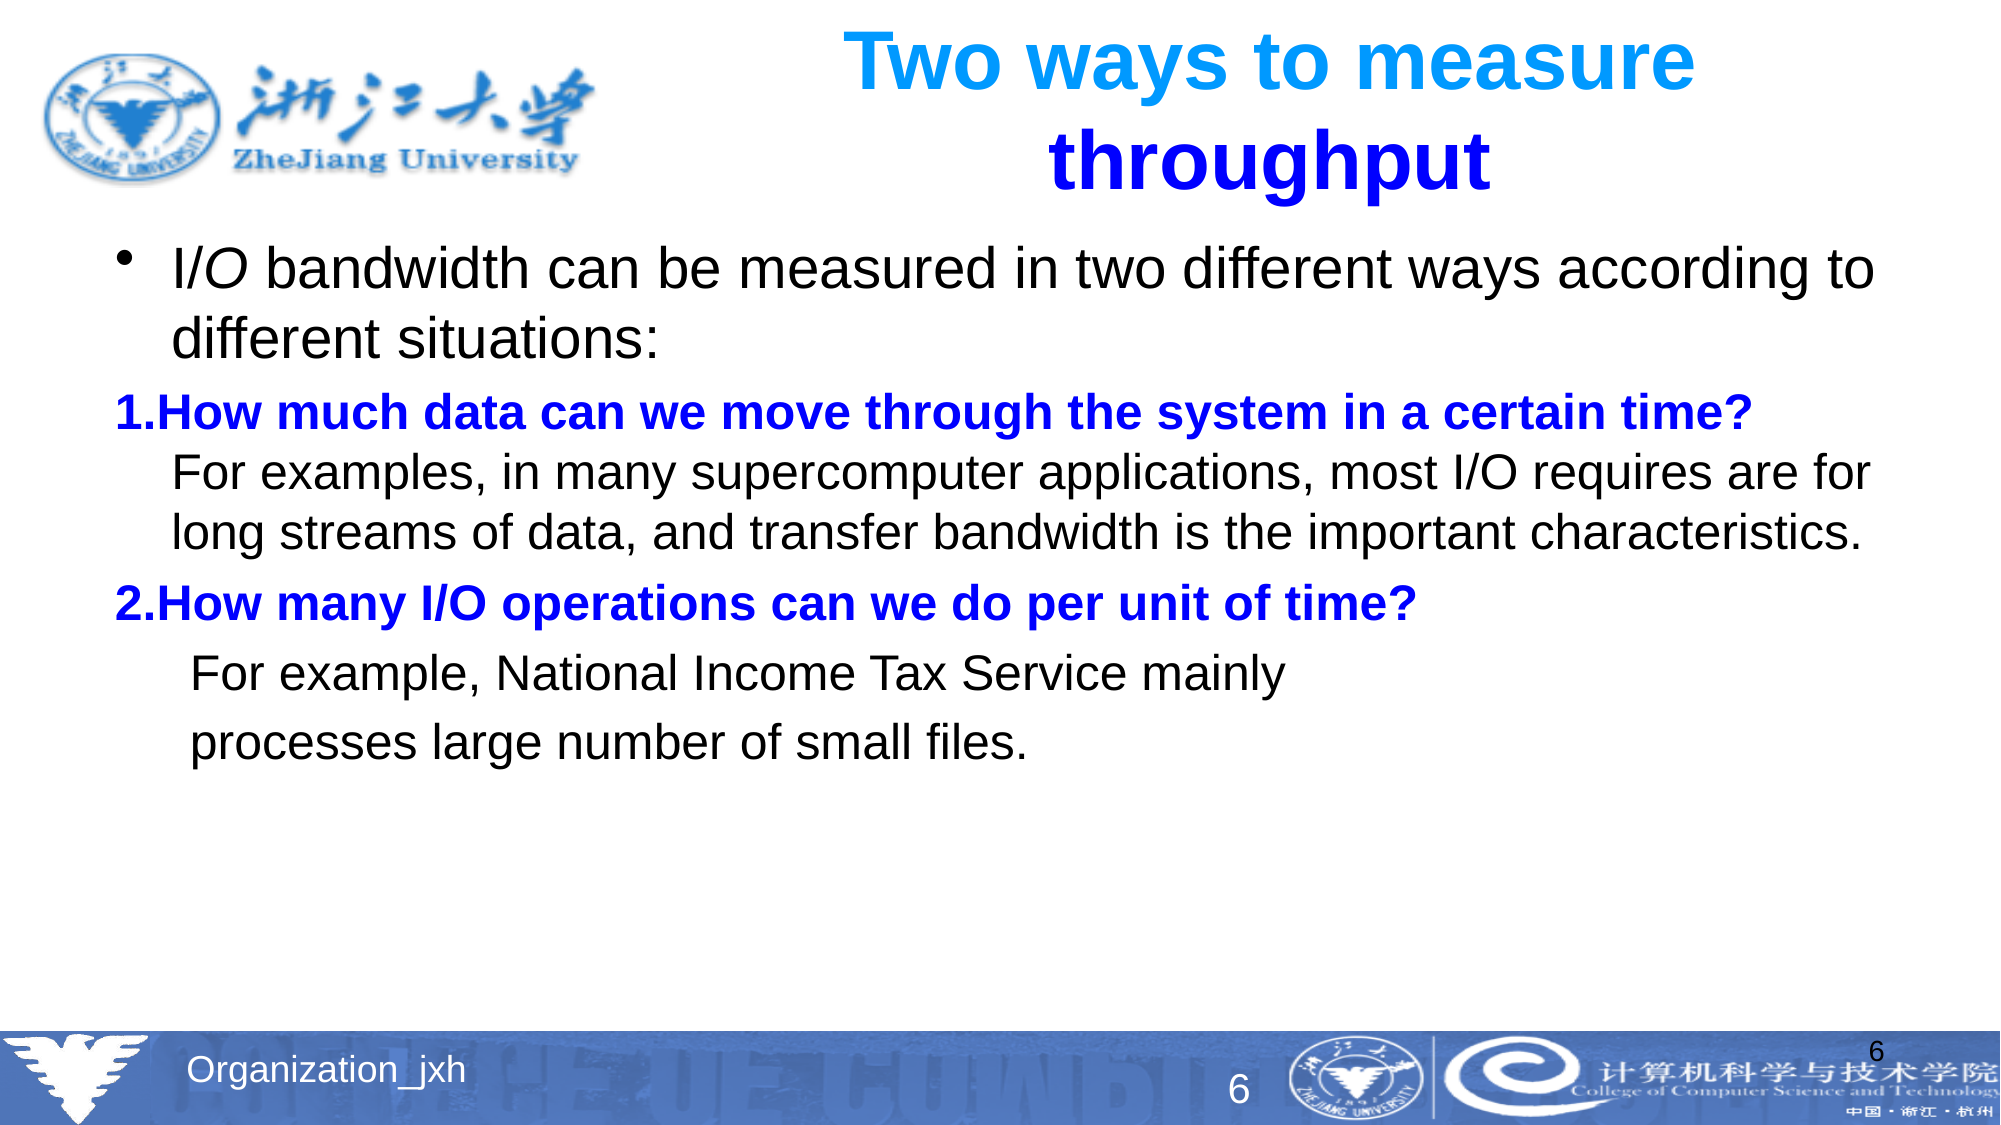

# Two ways to measure throughput
I/O bandwidth can be measured in two different ways according to different situations:
1.How much data can we move through the system in a certain time?
For examples, in many supercomputer applications, most I/O requires are for long streams of data, and transfer bandwidth is the important characteristics.
2.How many I/O operations can we do per unit of time?
For example, National Income Tax Service mainly
processes large number of small files.

6